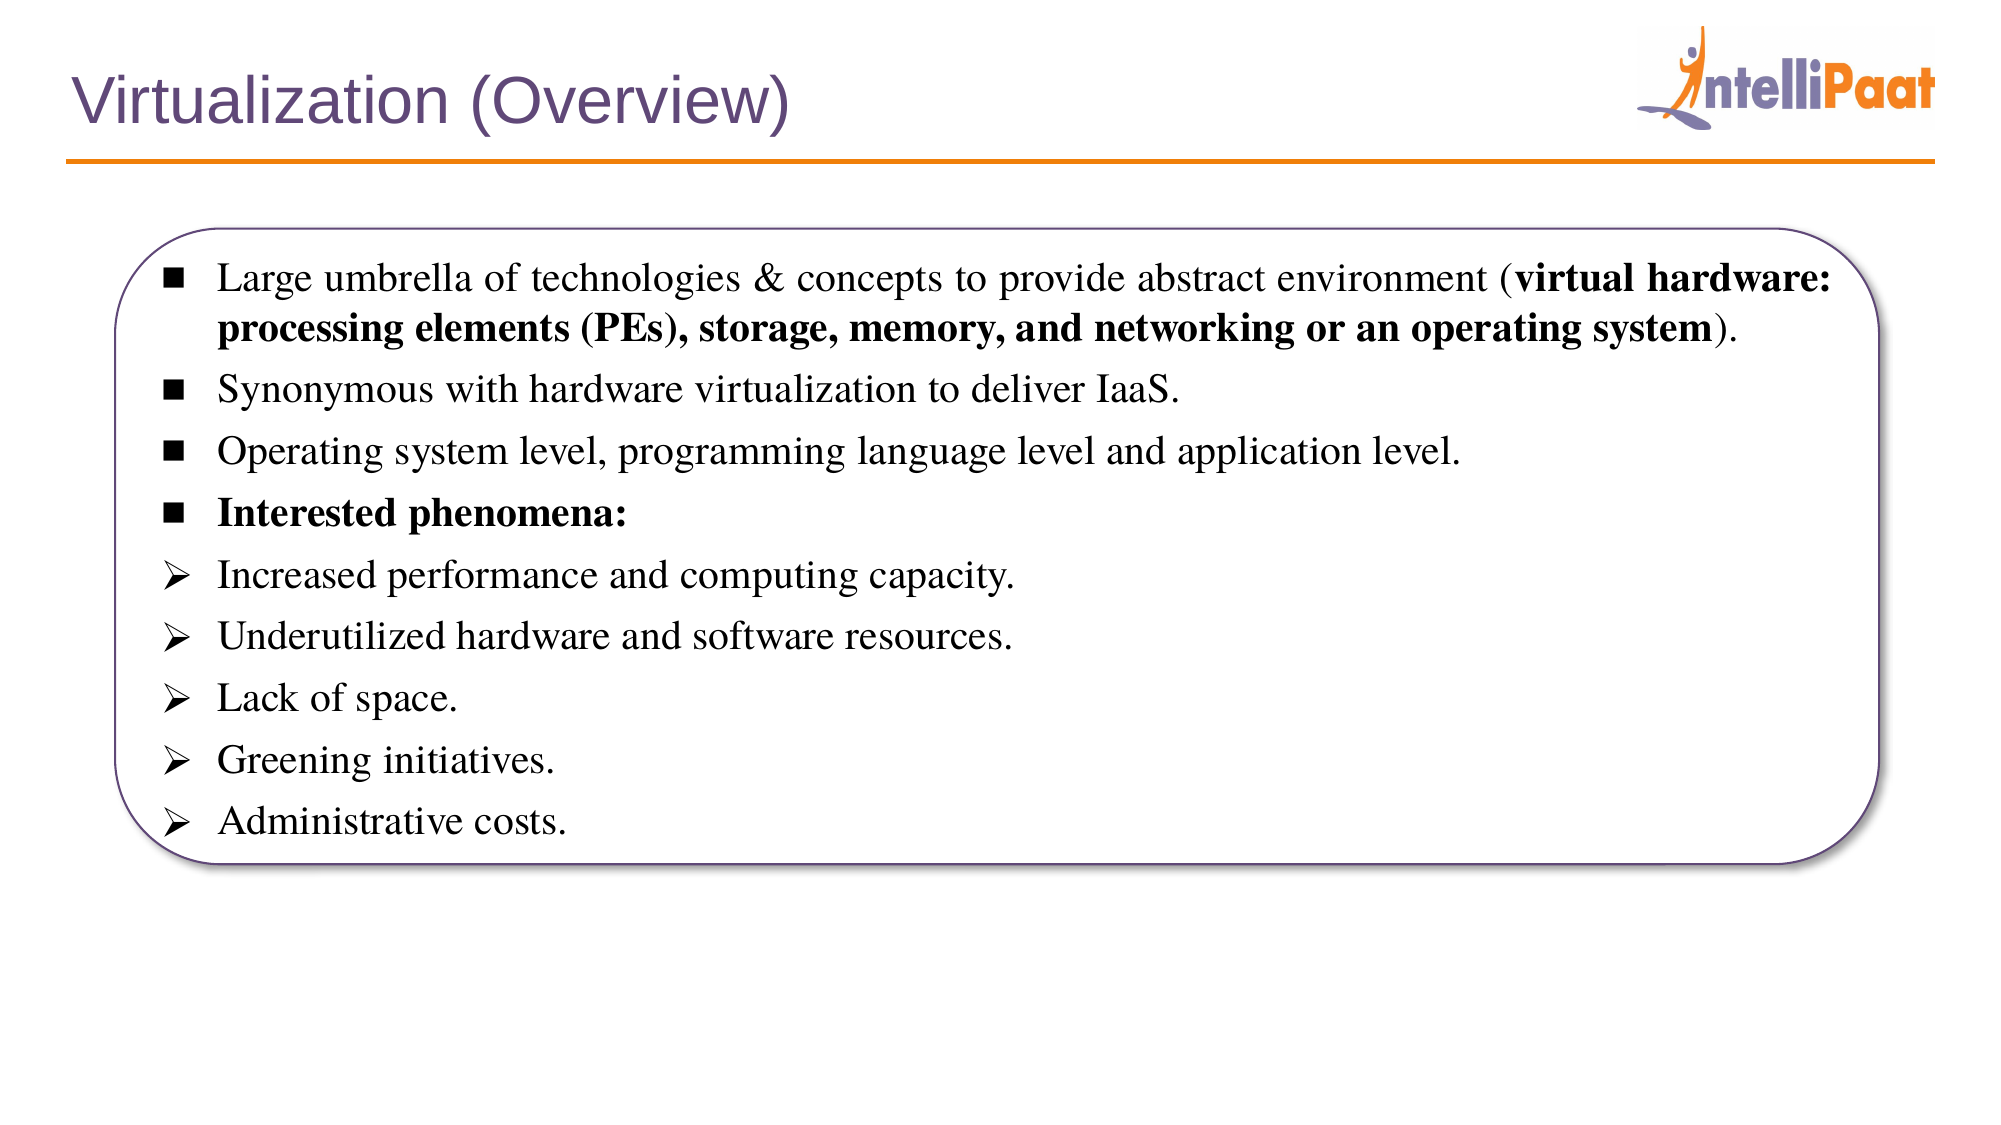

Virtualization (Overview)
Large umbrella of technologies & concepts to provide abstract environment (virtual hardware: processing elements (PEs), storage, memory, and networking or an operating system).
Synonymous with hardware virtualization to deliver IaaS.
Operating system level, programming language level and application level.
Interested phenomena:
Increased performance and computing capacity.
Underutilized hardware and software resources.
Lack of space.
Greening initiatives.
Administrative costs.